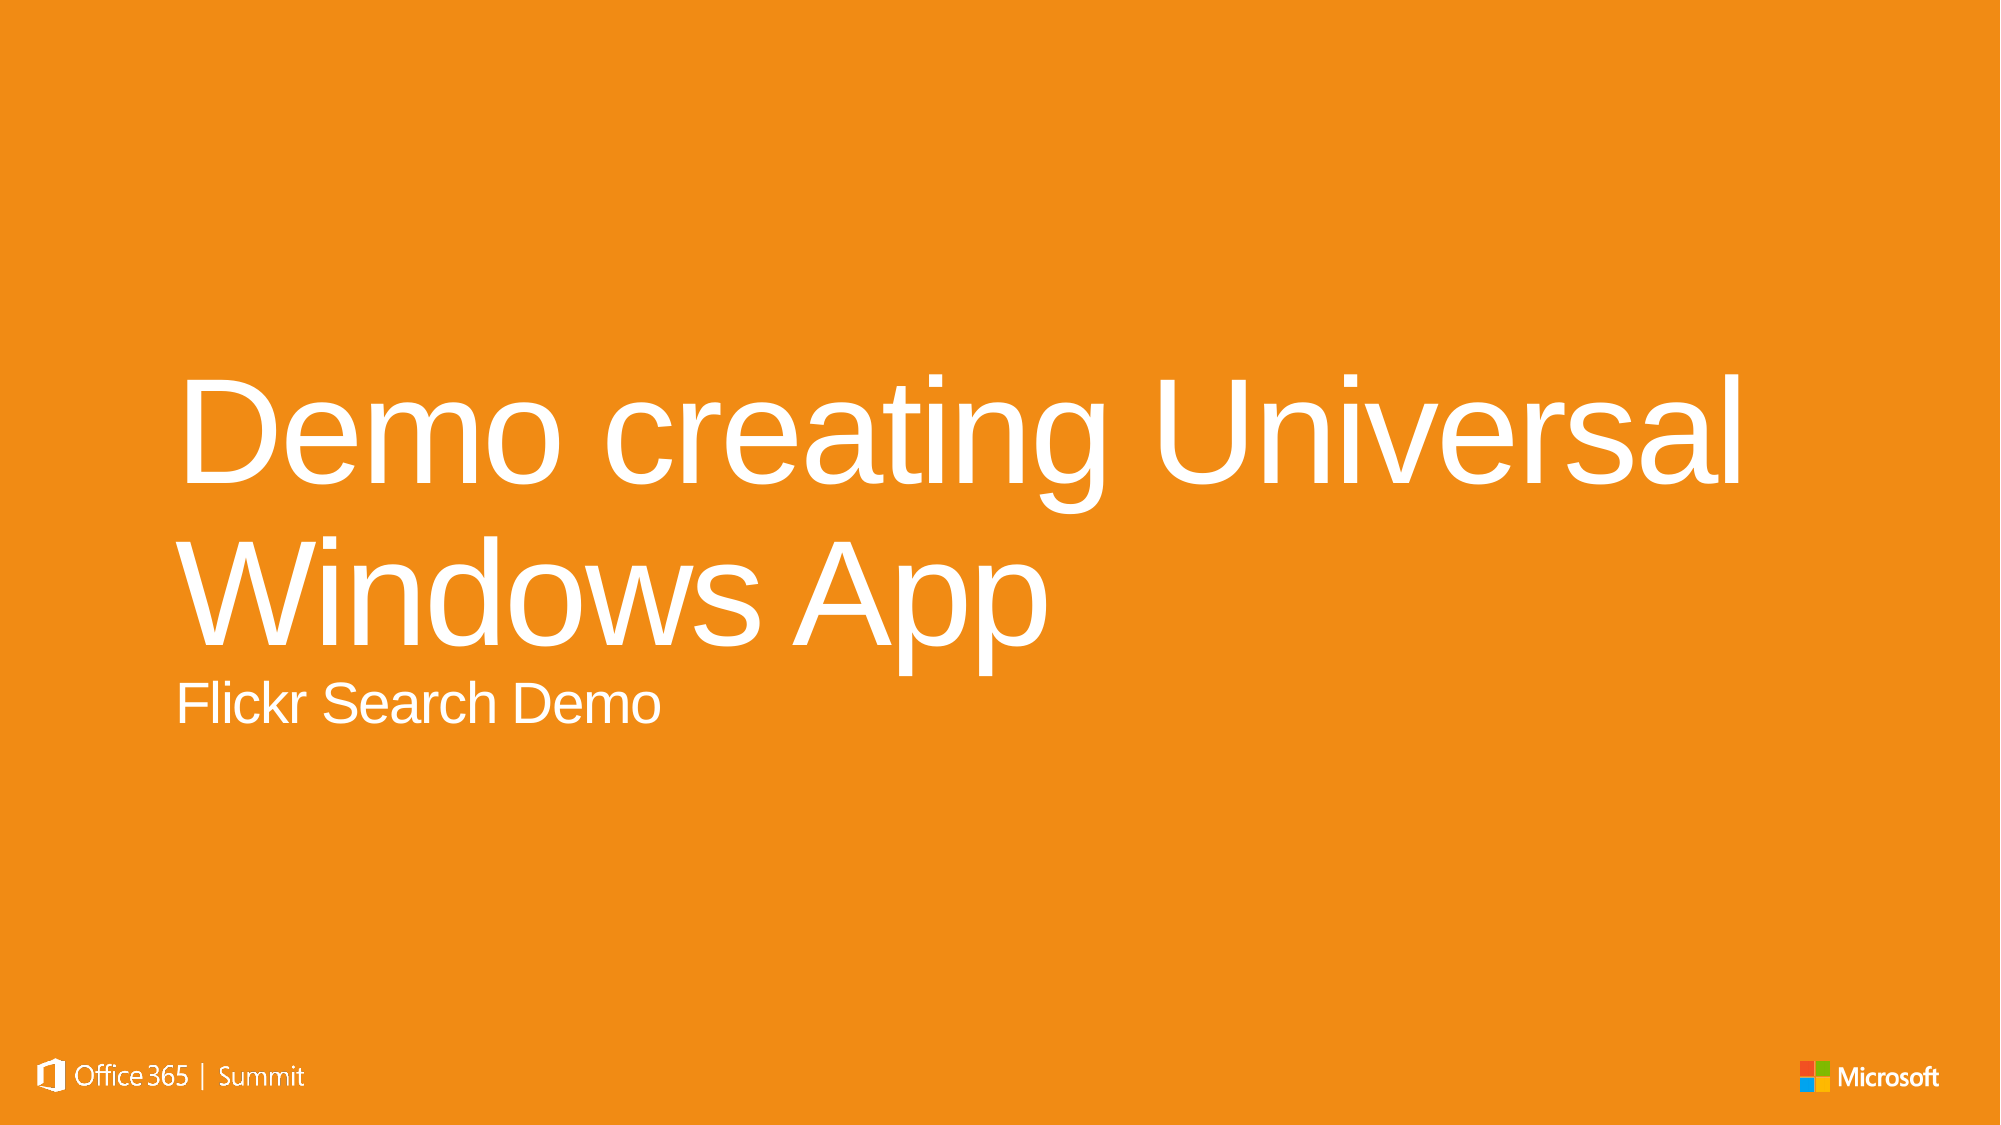

# Demo creating Universal Windows App
Flickr Search Demo